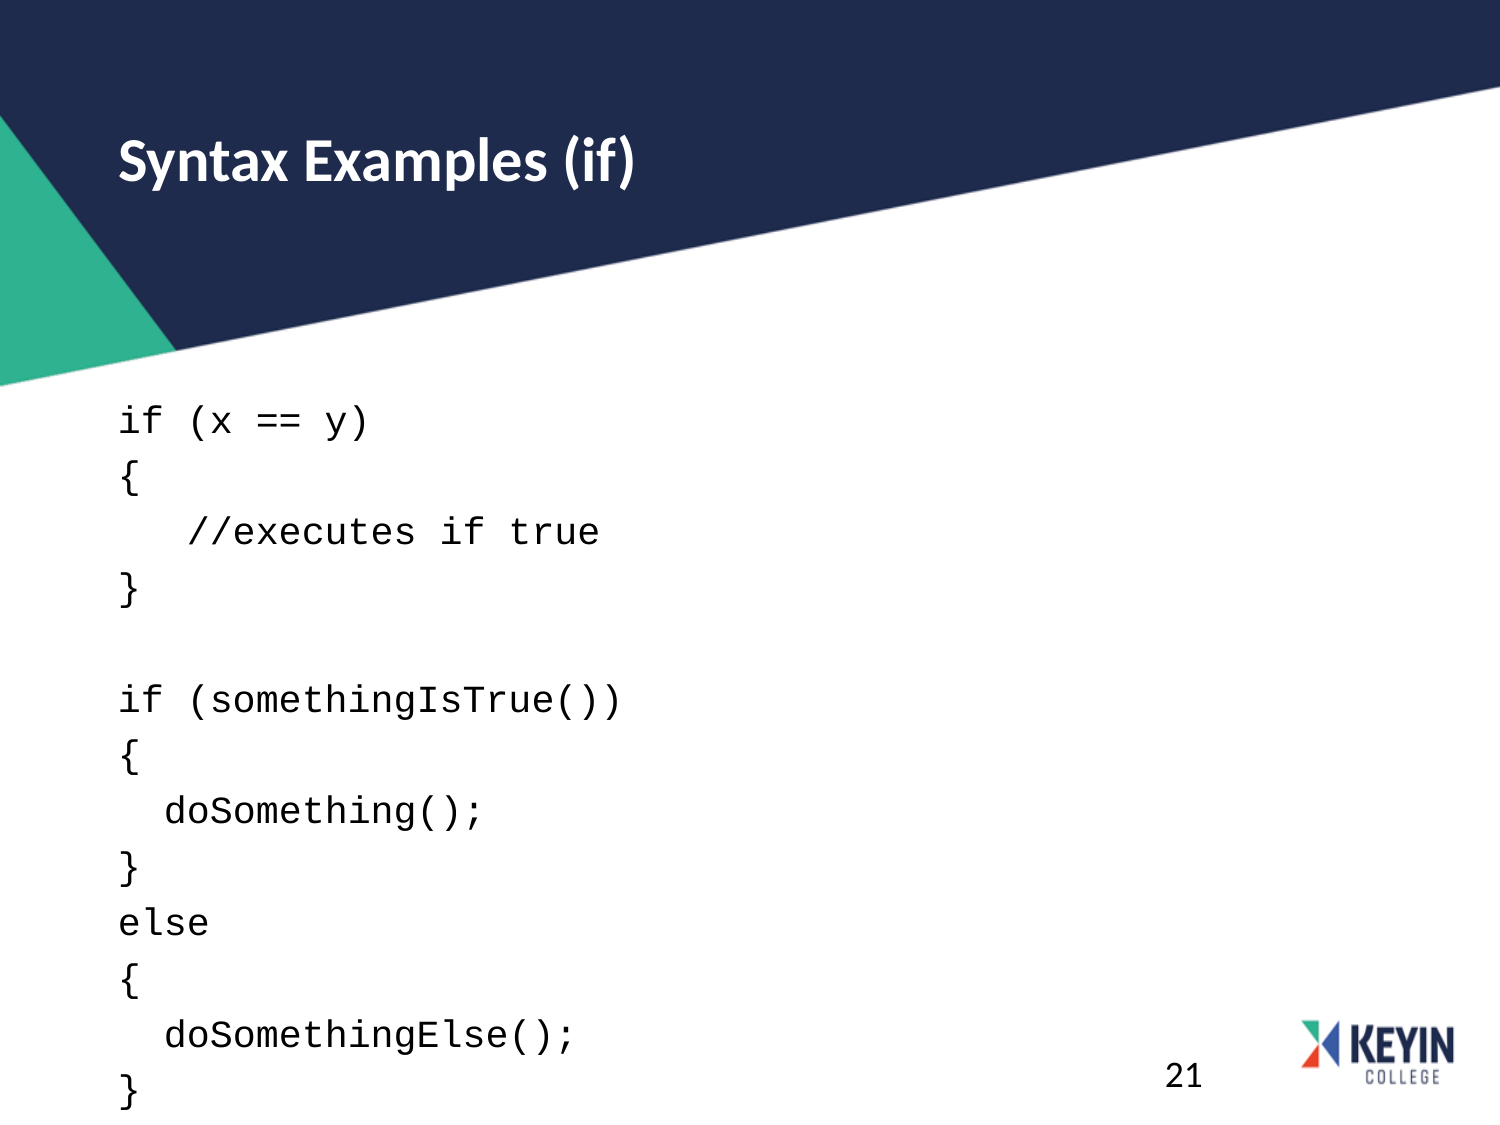

# Syntax Examples (if)
if (x == y)
{
   //executes if true
}

if (somethingIsTrue())
{
  doSomething();
}
else
{
  doSomethingElse();
}
21